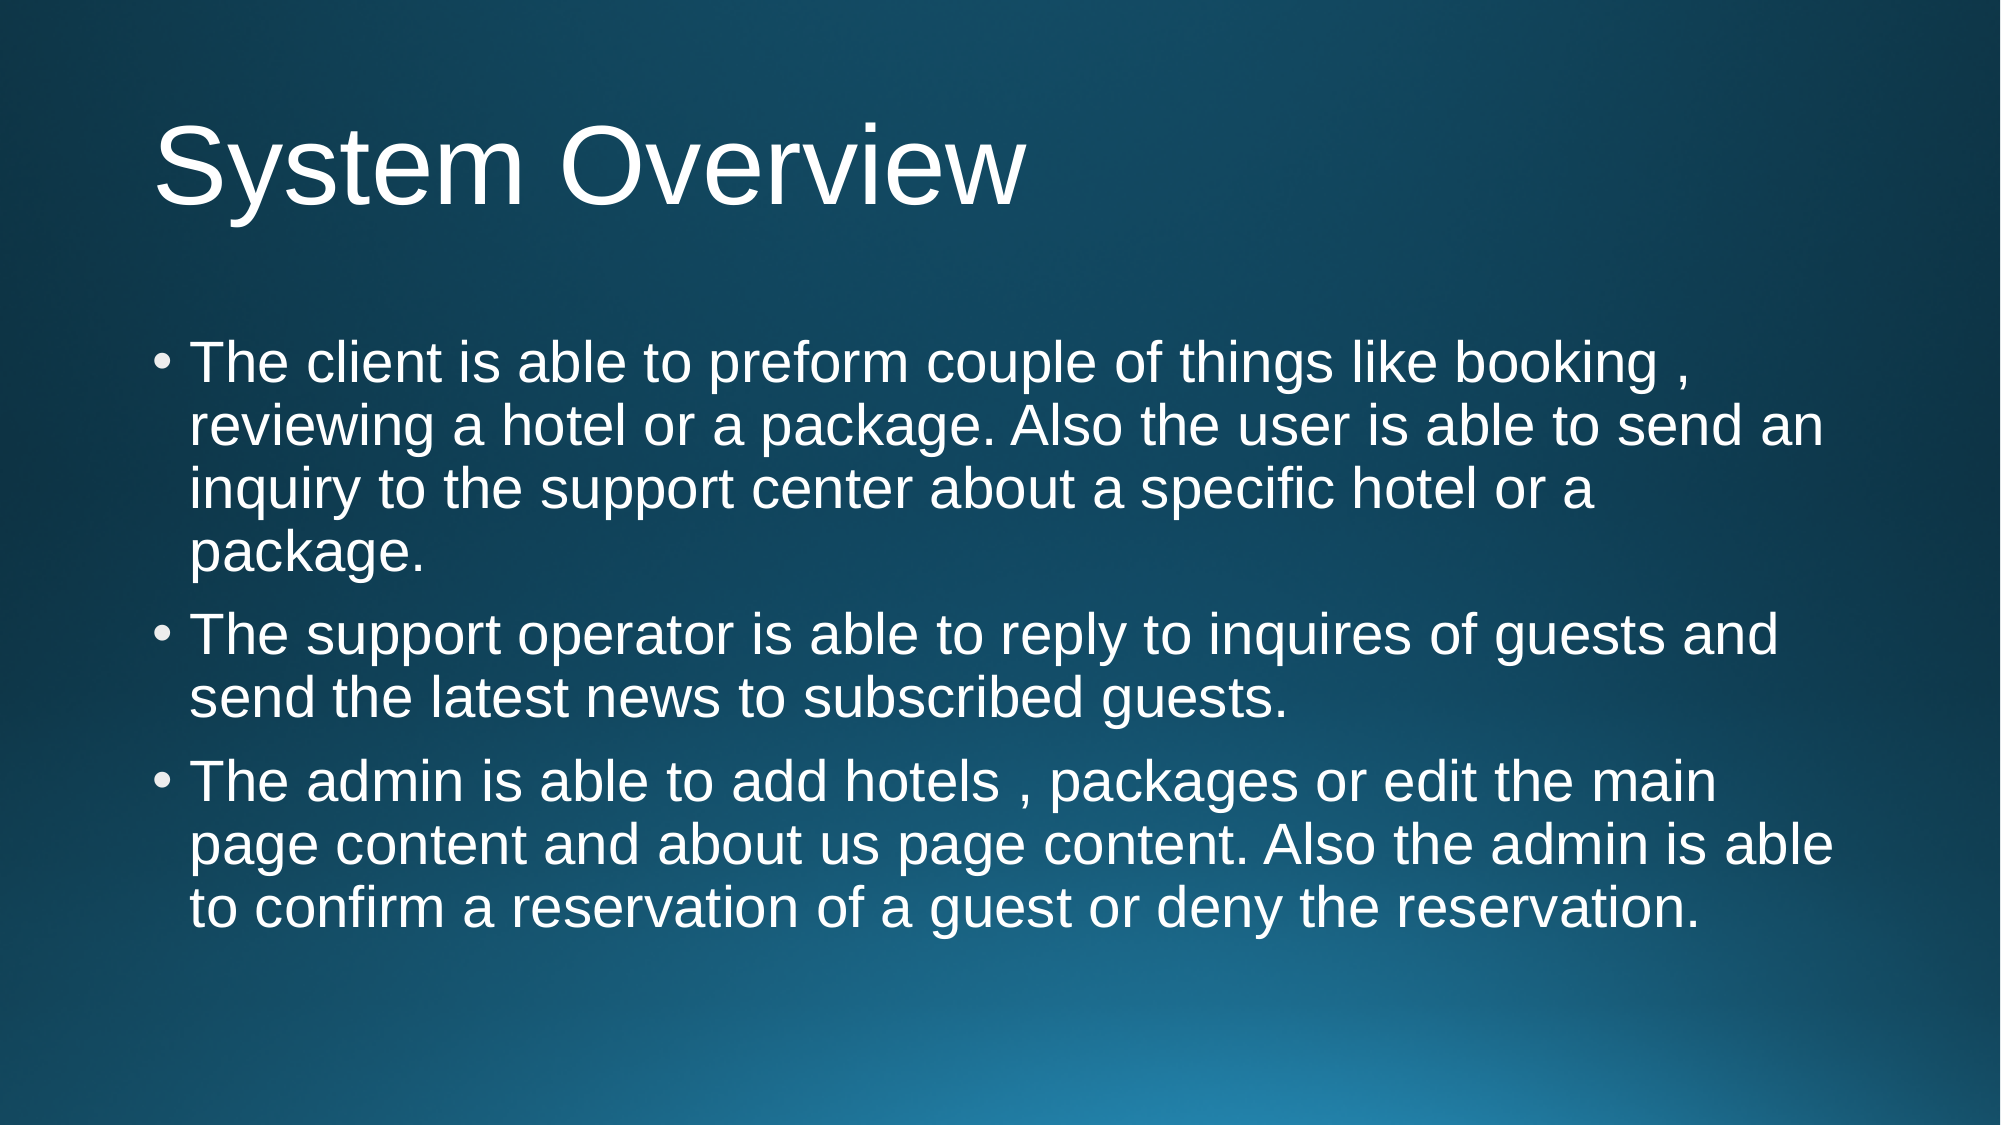

# System Overview
The client is able to preform couple of things like booking , reviewing a hotel or a package. Also the user is able to send an inquiry to the support center about a specific hotel or a package.
The support operator is able to reply to inquires of guests and send the latest news to subscribed guests.
The admin is able to add hotels , packages or edit the main page content and about us page content. Also the admin is able to confirm a reservation of a guest or deny the reservation.